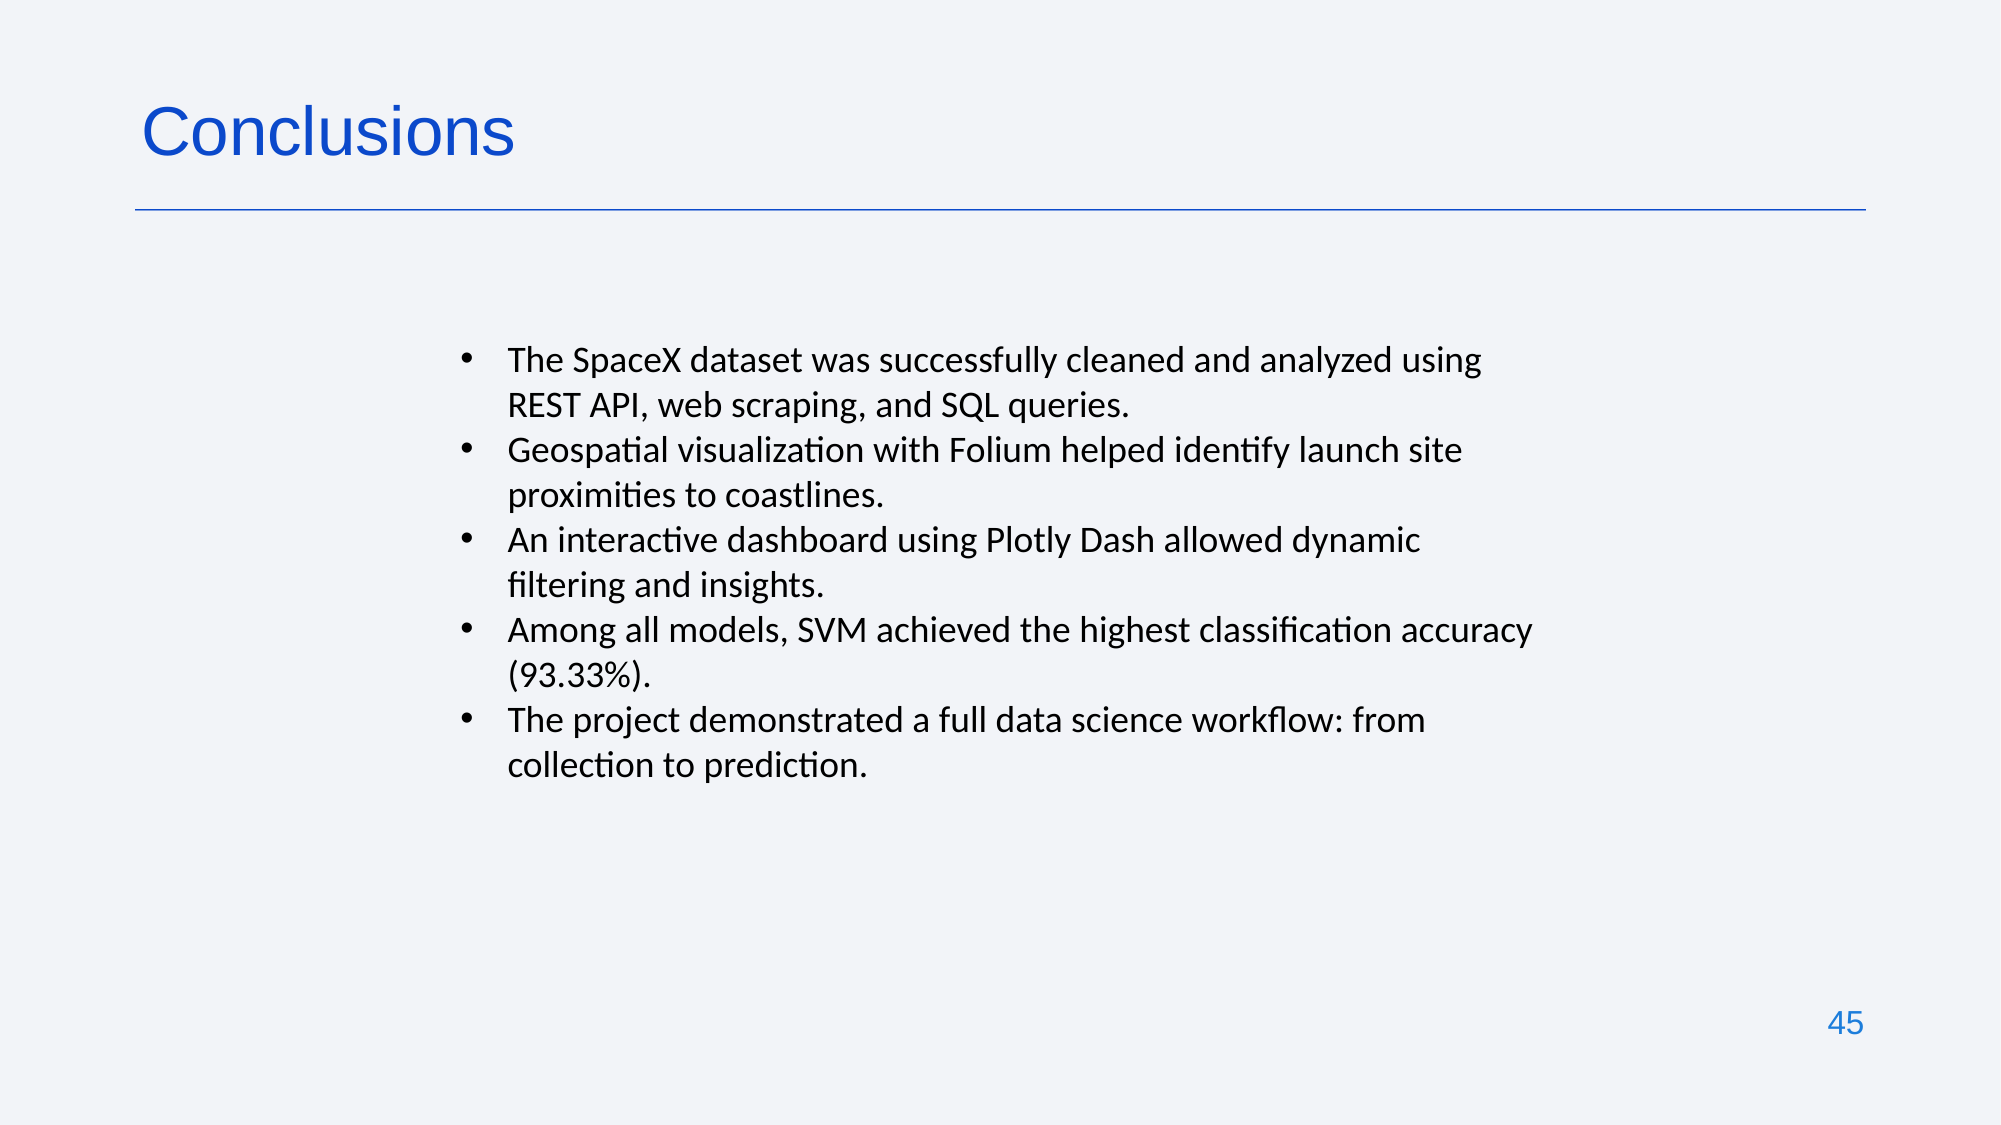

Conclusions
The SpaceX dataset was successfully cleaned and analyzed using REST API, web scraping, and SQL queries.
Geospatial visualization with Folium helped identify launch site proximities to coastlines.
An interactive dashboard using Plotly Dash allowed dynamic filtering and insights.
Among all models, SVM achieved the highest classification accuracy (93.33%).
The project demonstrated a full data science workflow: from collection to prediction.
45